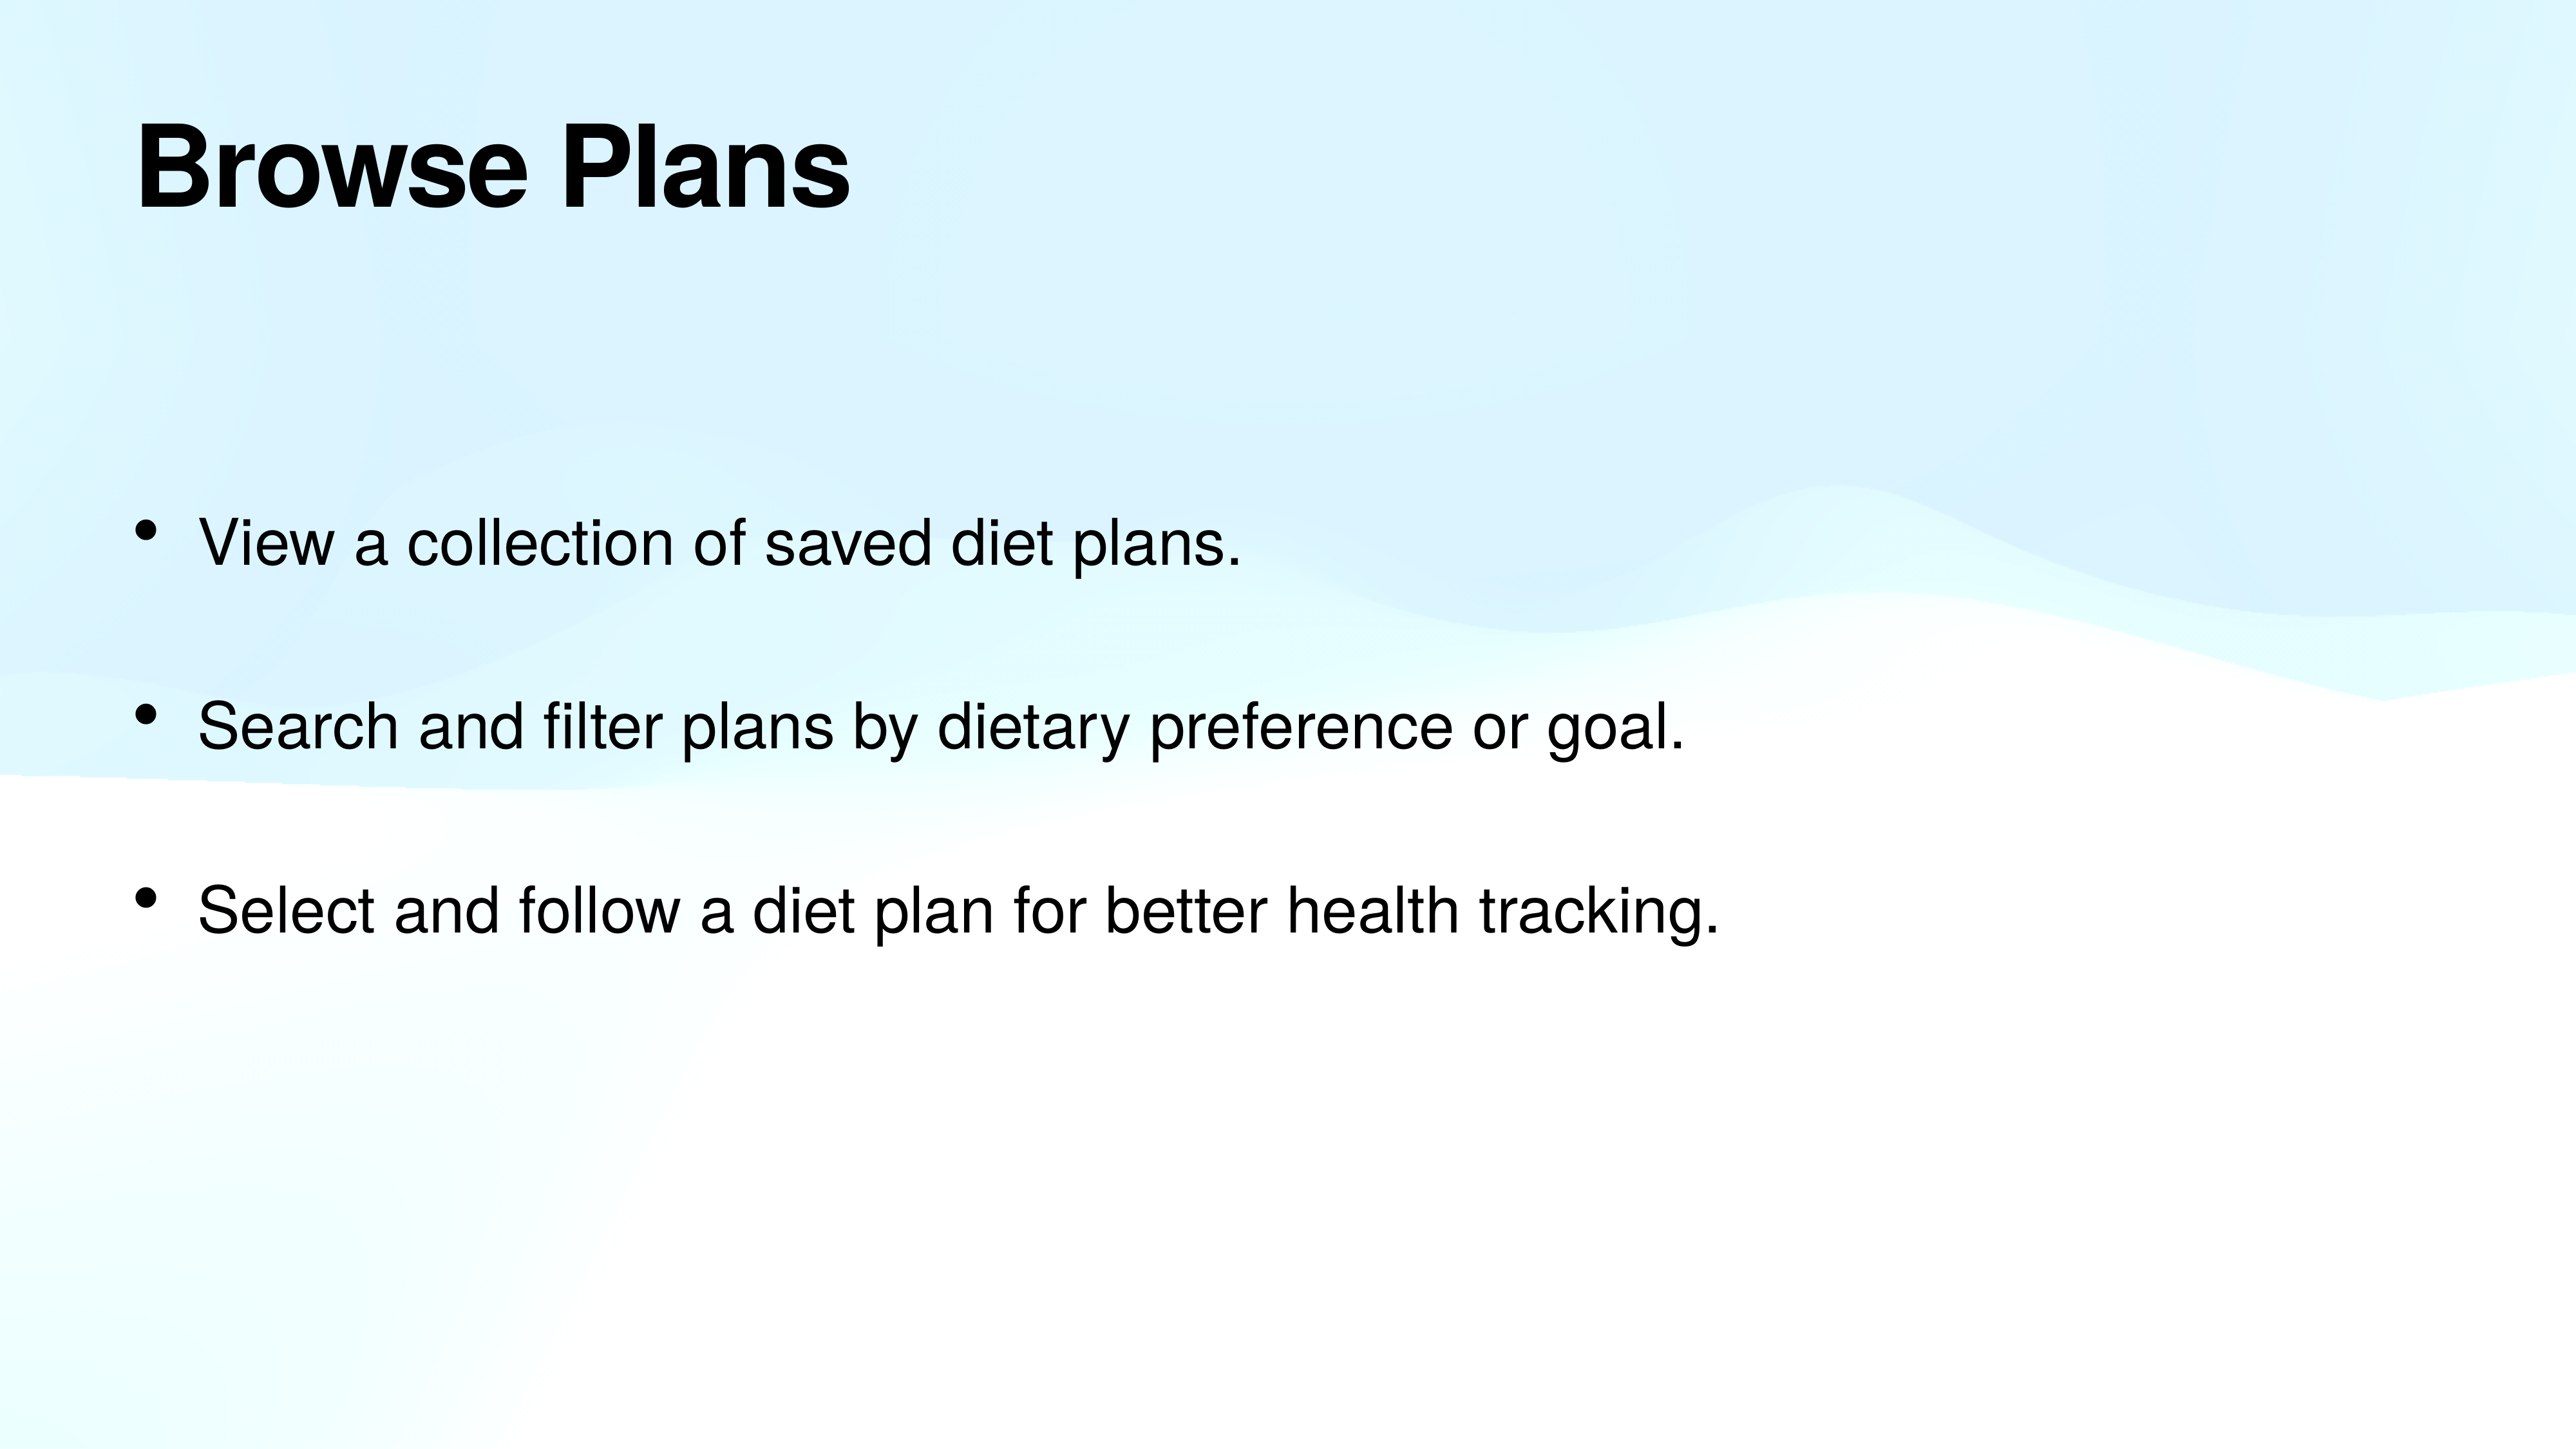

# Browse Plans
View a collection of saved diet plans.
Search and filter plans by dietary preference or goal.
Select and follow a diet plan for better health tracking.